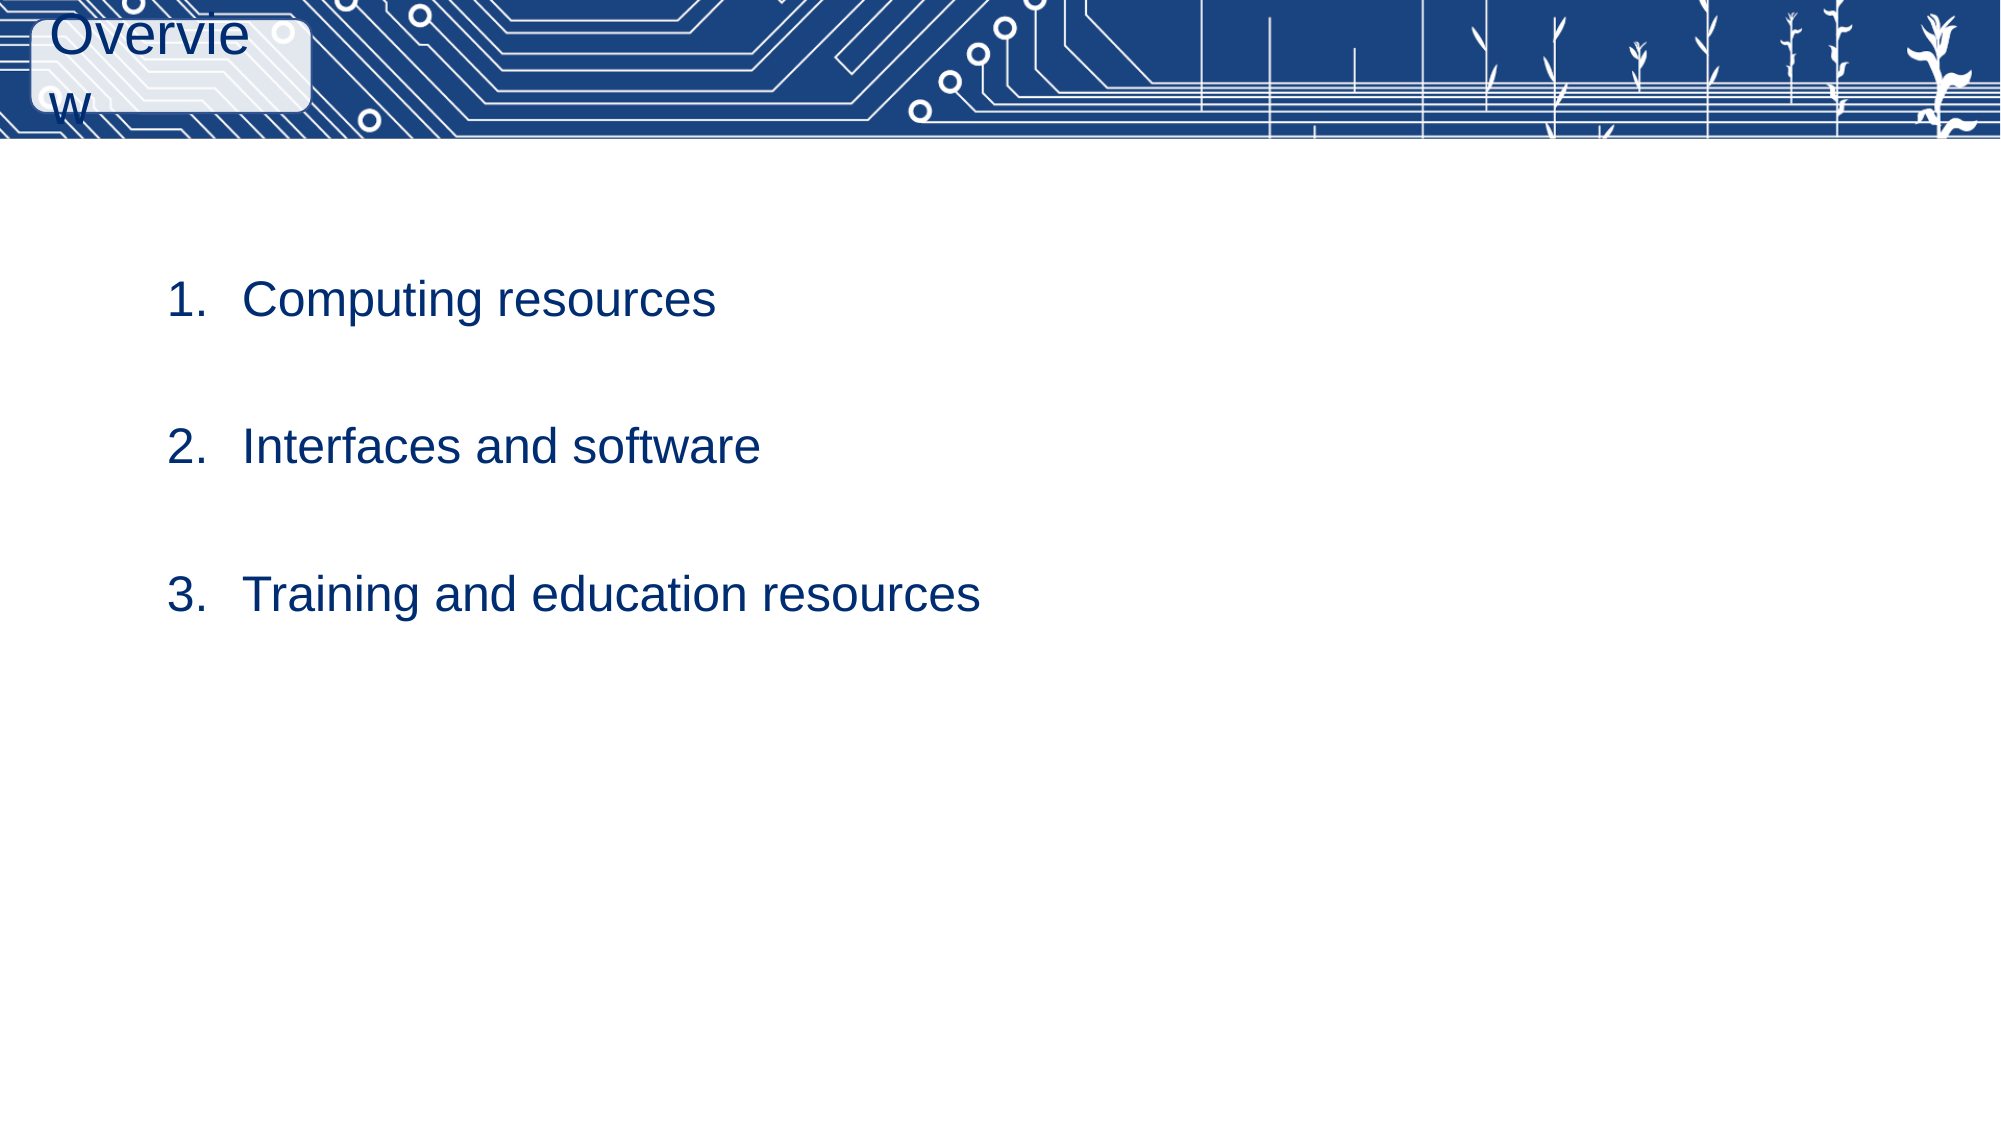

Overview
Computing resources
Interfaces and software
Training and education resources